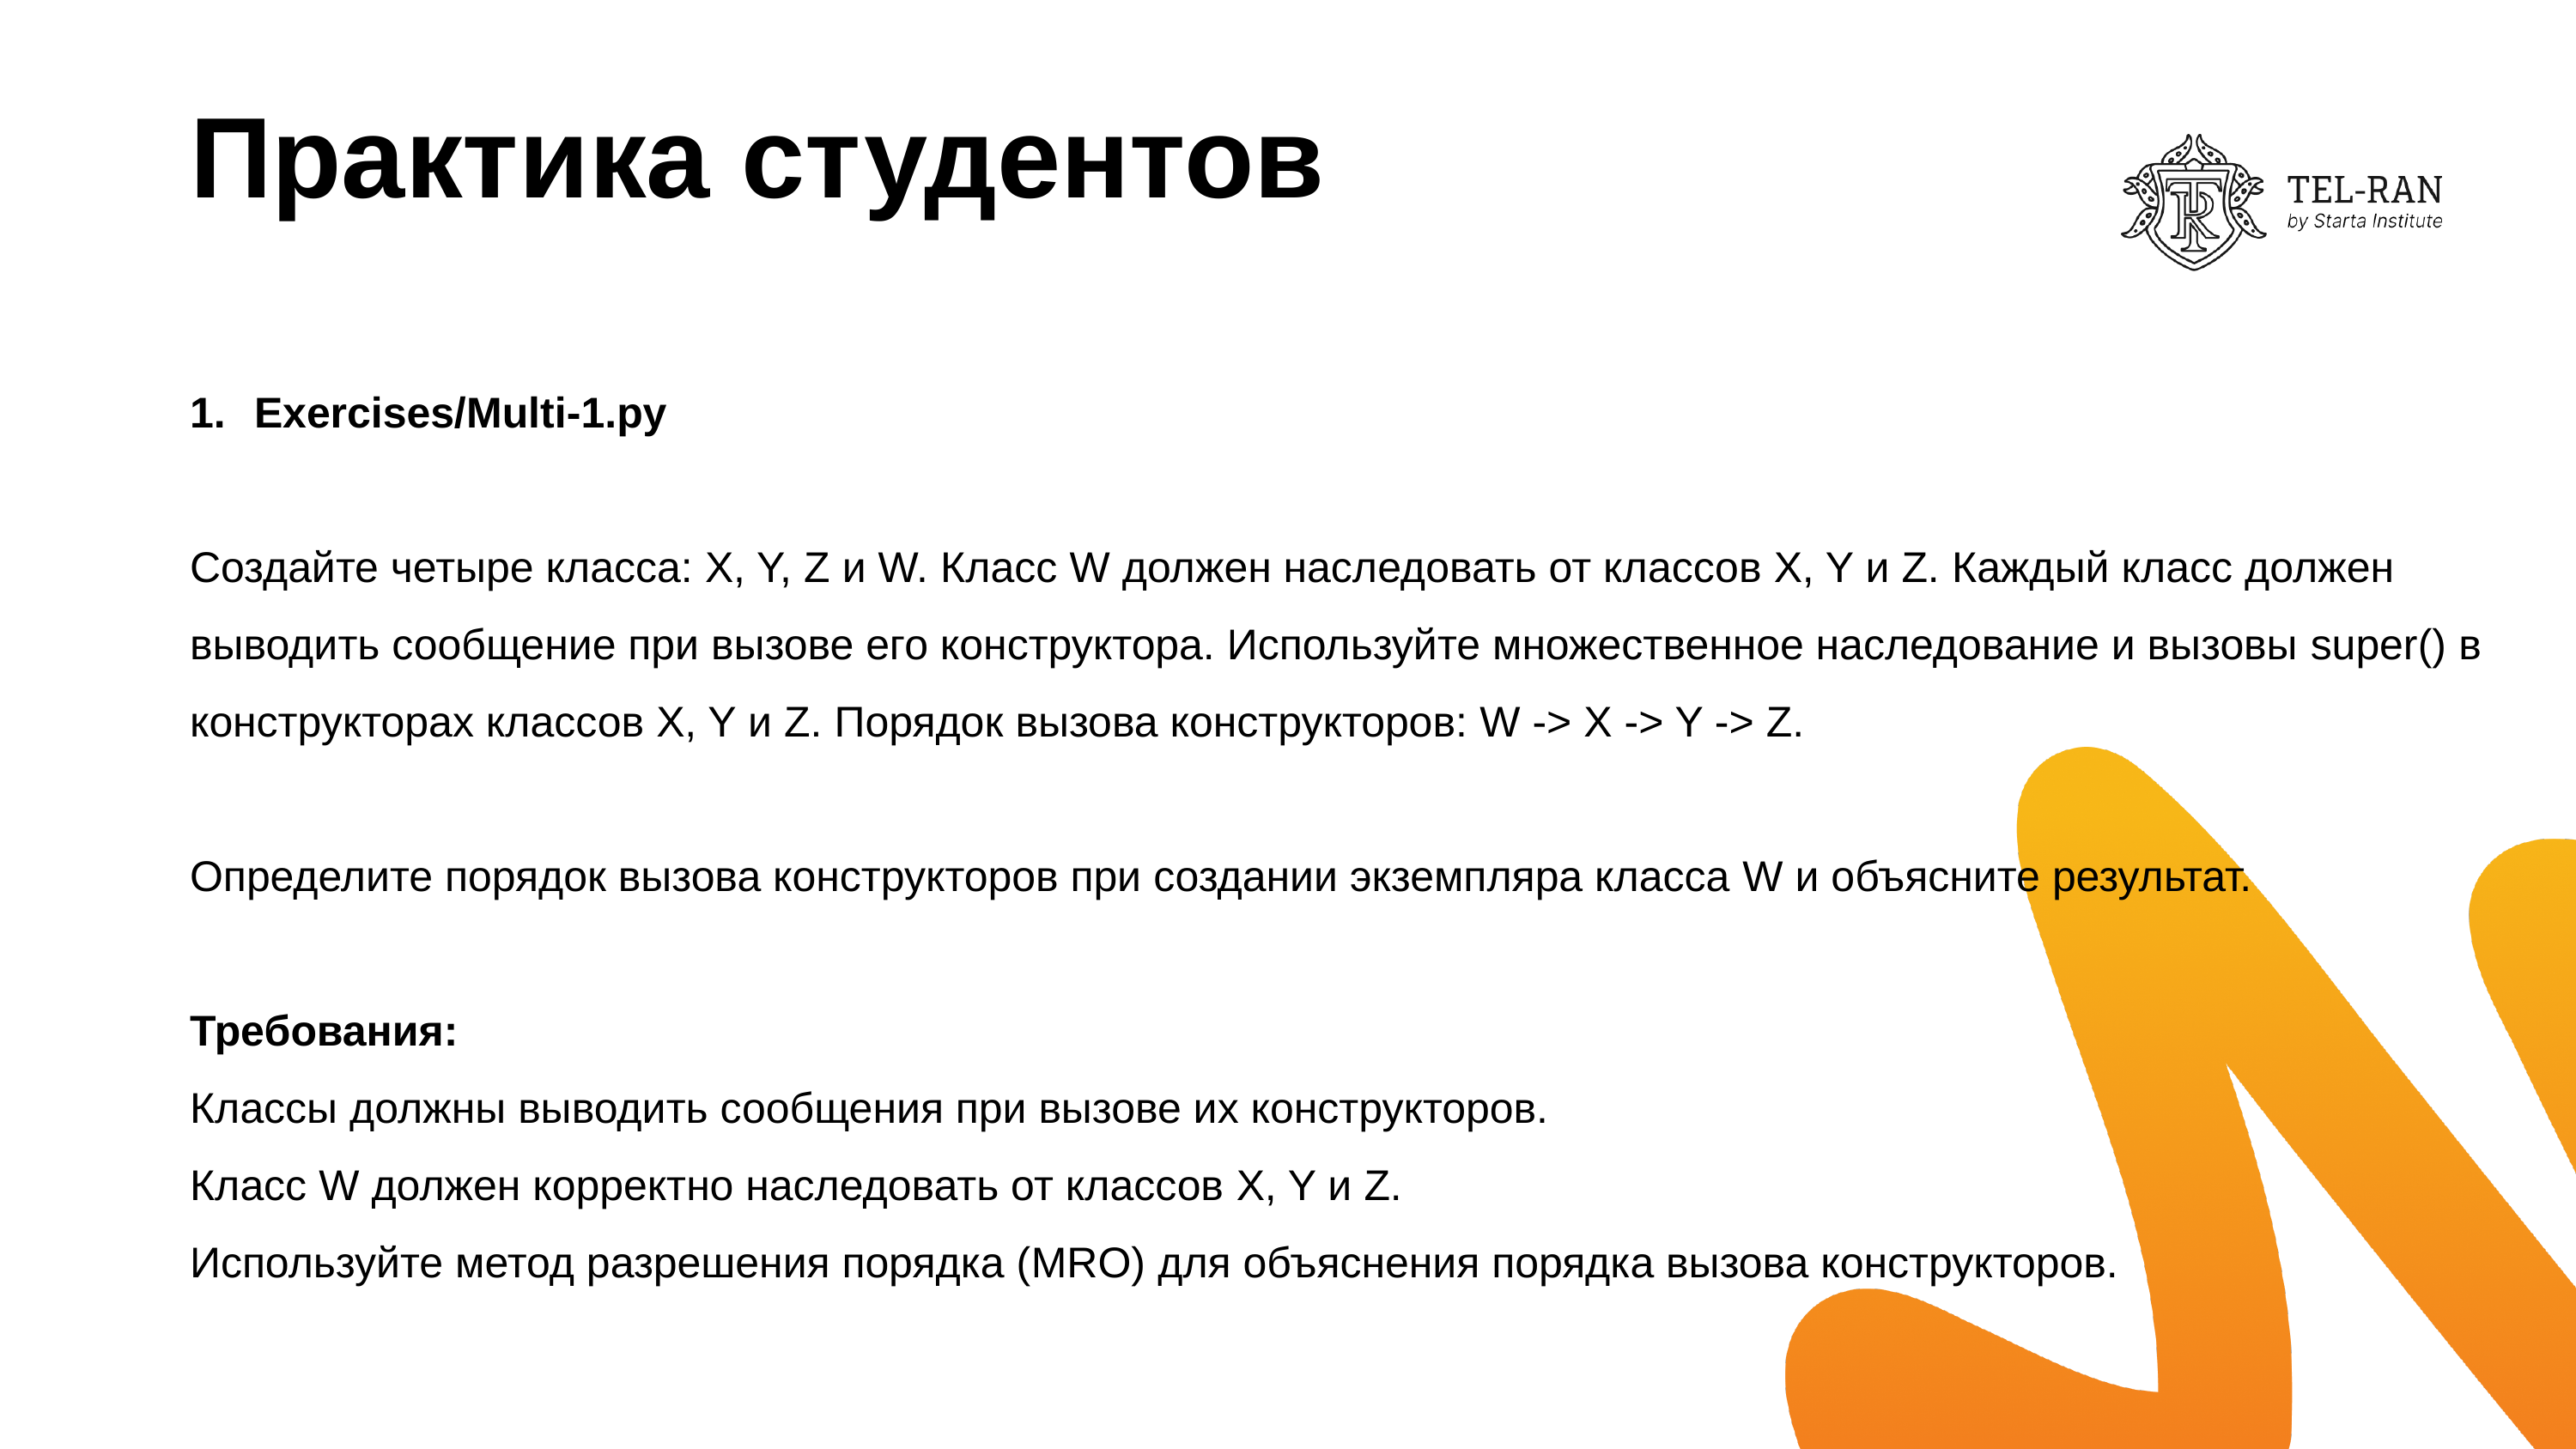

# Практика студентов
Exercises/Multi-1.py

Создайте четыре класса: X, Y, Z и W. Класс W должен наследовать от классов X, Y и Z. Каждый класс должен выводить сообщение при вызове его конструктора. Используйте множественное наследование и вызовы super() в конструкторах классов X, Y и Z. Порядок вызова конструкторов: W -> X -> Y -> Z.

Определите порядок вызова конструкторов при создании экземпляра класса W и объясните результат.

Требования:
Классы должны выводить сообщения при вызове их конструкторов.
Класс W должен корректно наследовать от классов X, Y и Z.
Используйте метод разрешения порядка (MRO) для объяснения порядка вызова конструкторов.